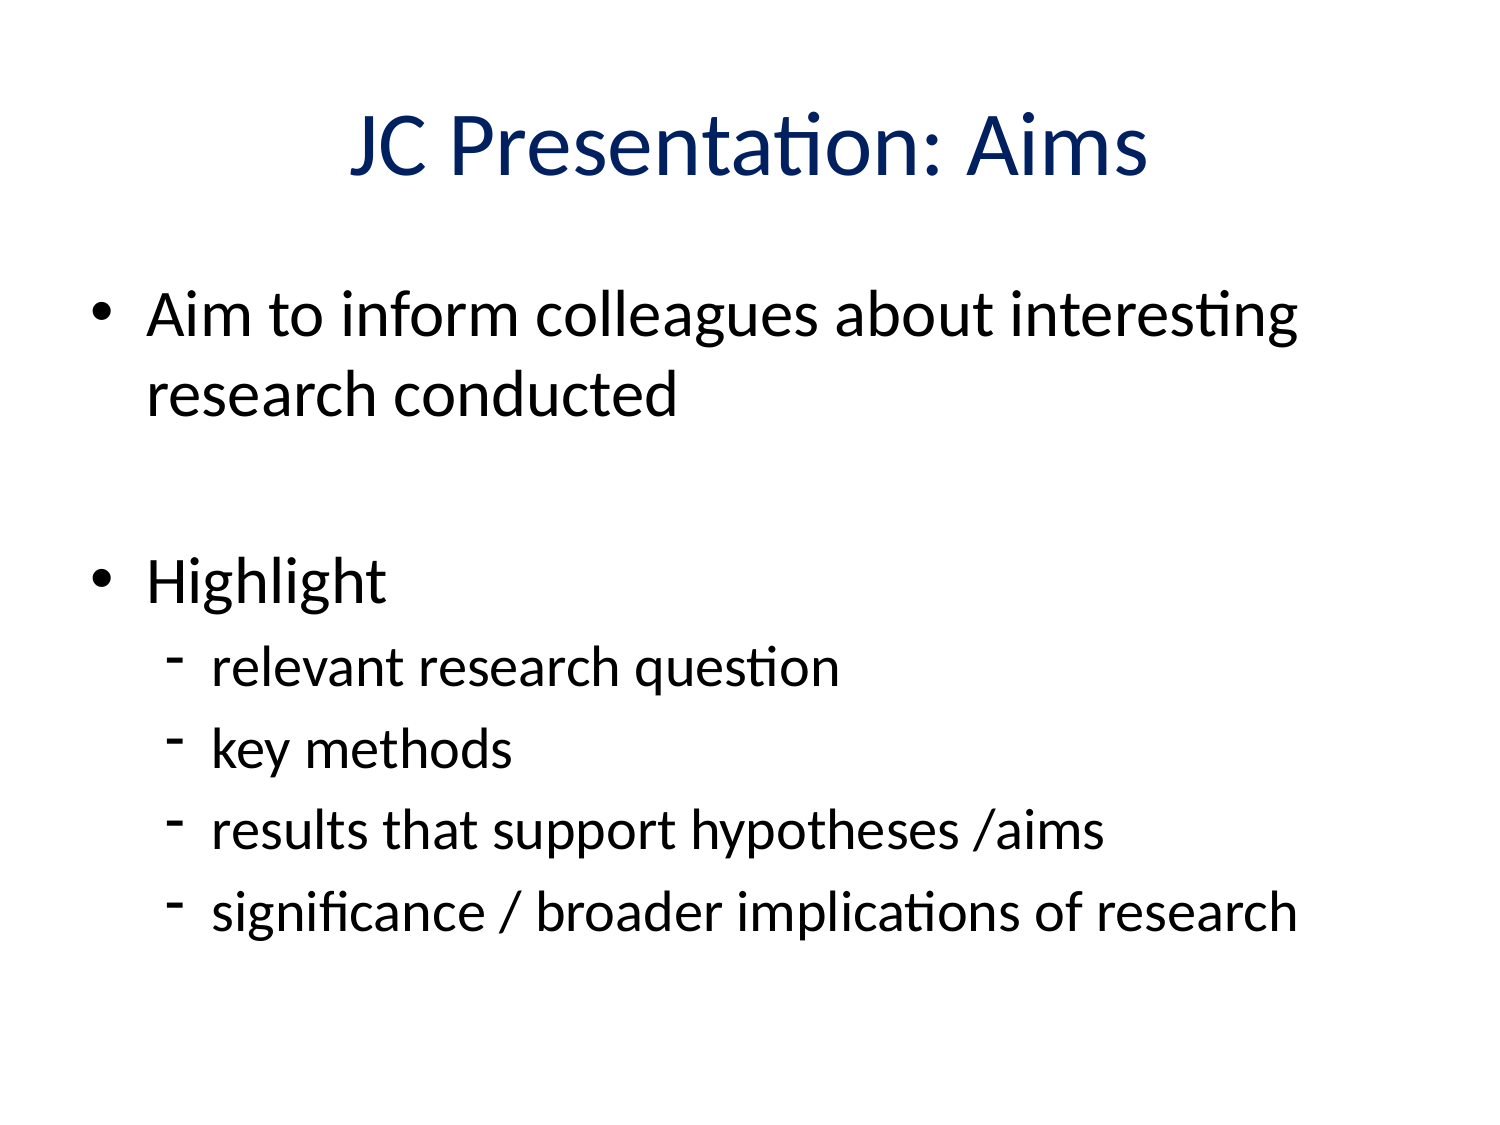

# JC Presentation: Aims
Aim to inform colleagues about interesting research conducted

Highlight
relevant research question
key methods
results that support hypotheses /aims
significance / broader implications of research